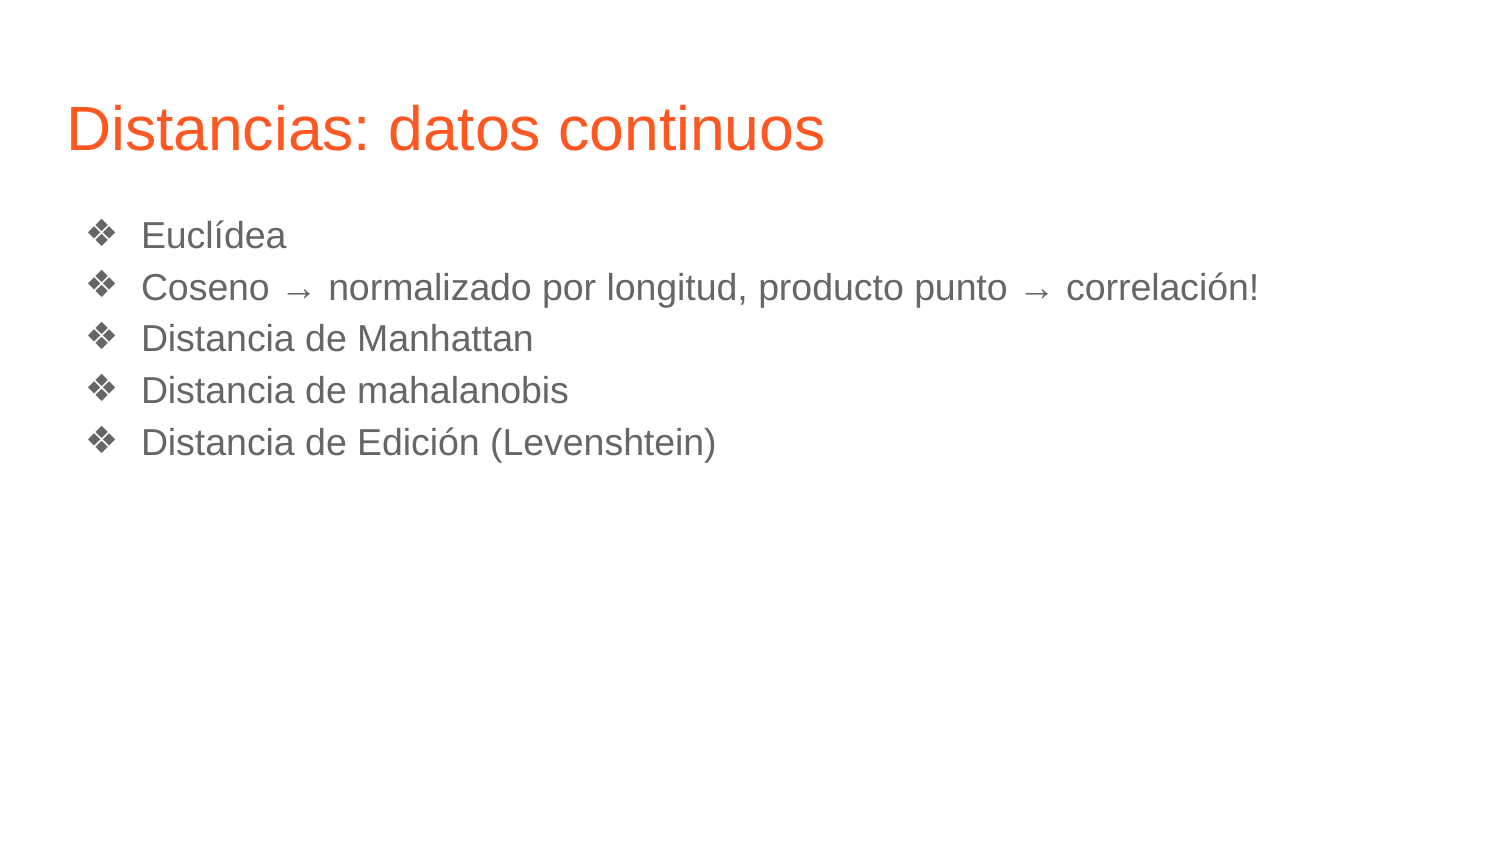

Distancias: datos continuos
Euclídea
Coseno → normalizado por longitud, producto punto → correlación!
Distancia de Manhattan
Distancia de mahalanobis
Distancia de Edición (Levenshtein)